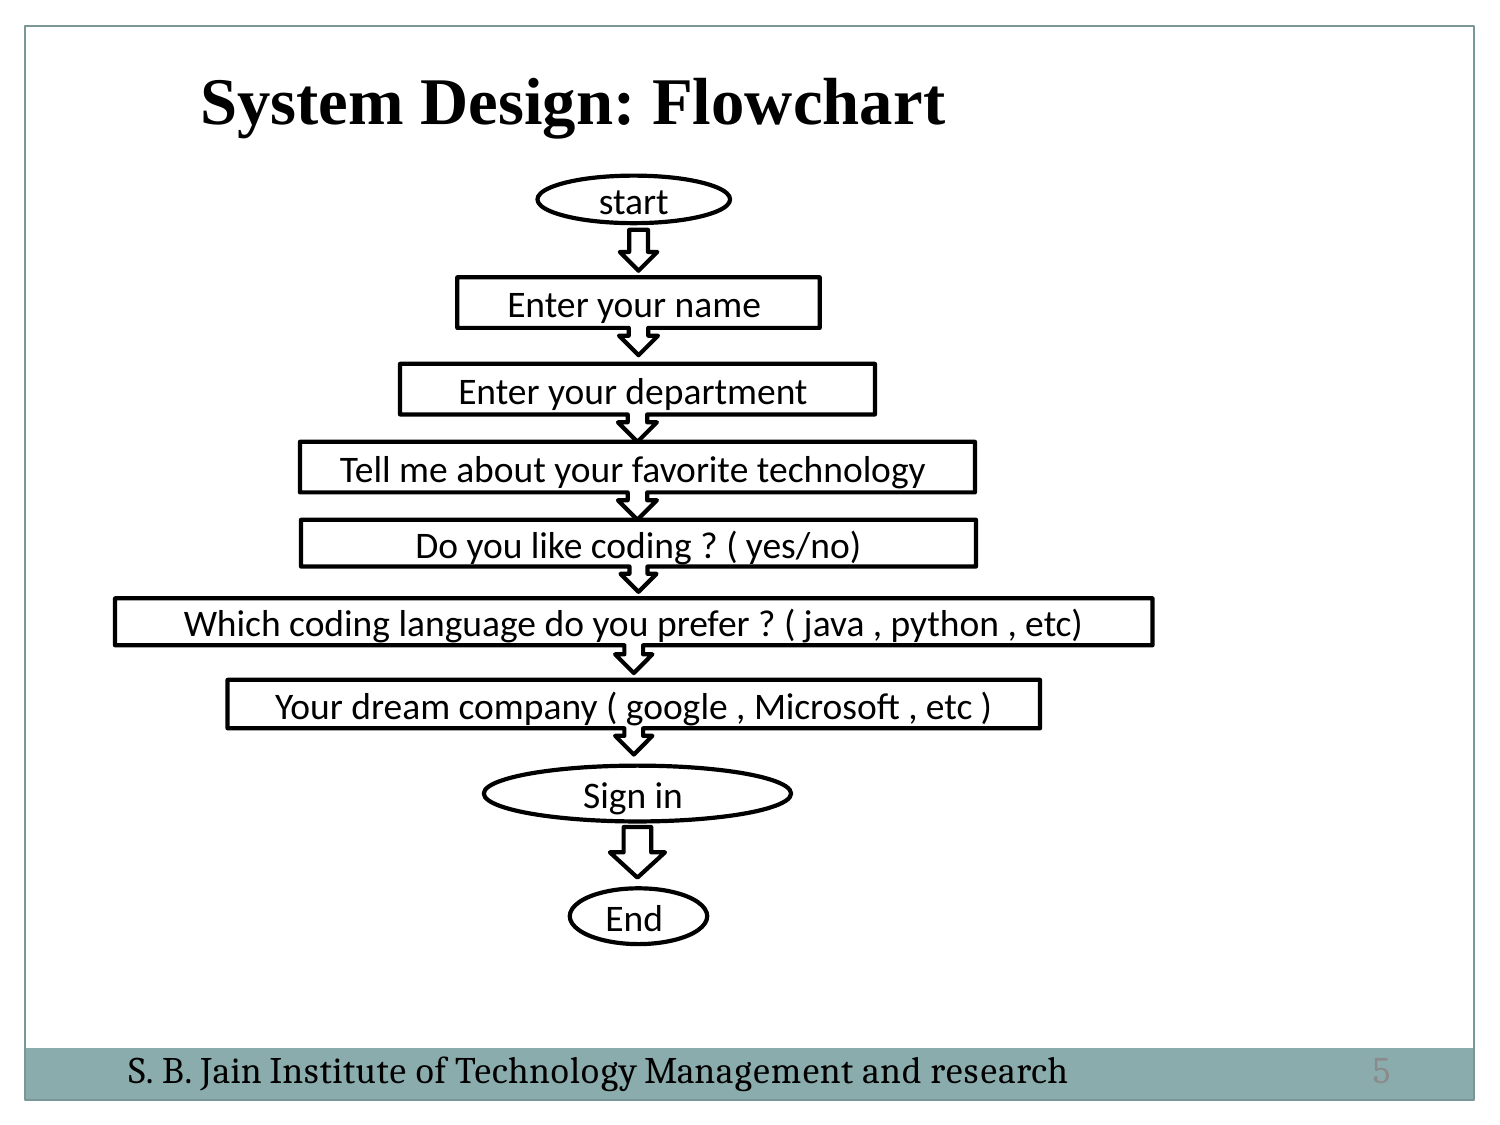

System Design: Flowchart
start

Enter your name
Enter your department
Tell me about your favorite technology
Do you like coding ? ( yes/no)
Which coding language do you prefer ? ( java , python , etc)
Your dream company ( google , Microsoft , etc )
Sign in

End
S. B. Jain Institute of Technology Management and research
5